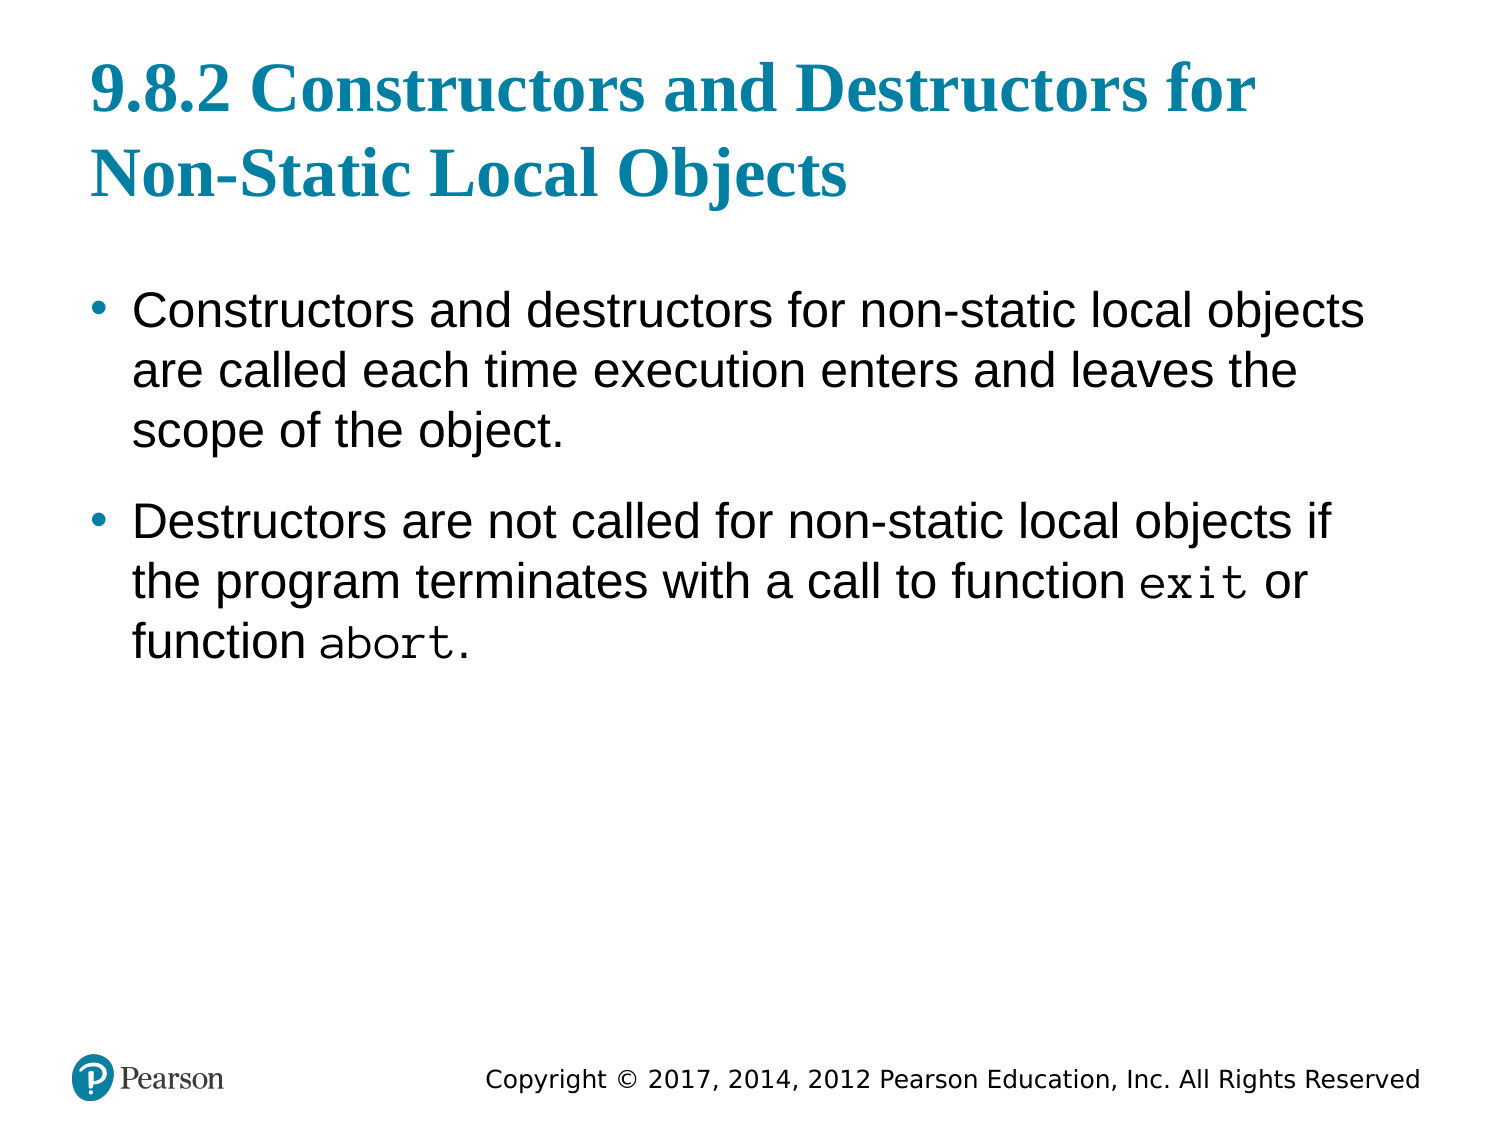

# 9.8.2 Constructors and Destructors for Non-Static Local Objects
Constructors and destructors for non-static local objects are called each time execution enters and leaves the scope of the object.
Destructors are not called for non-static local objects if the program terminates with a call to function exit or function abort.